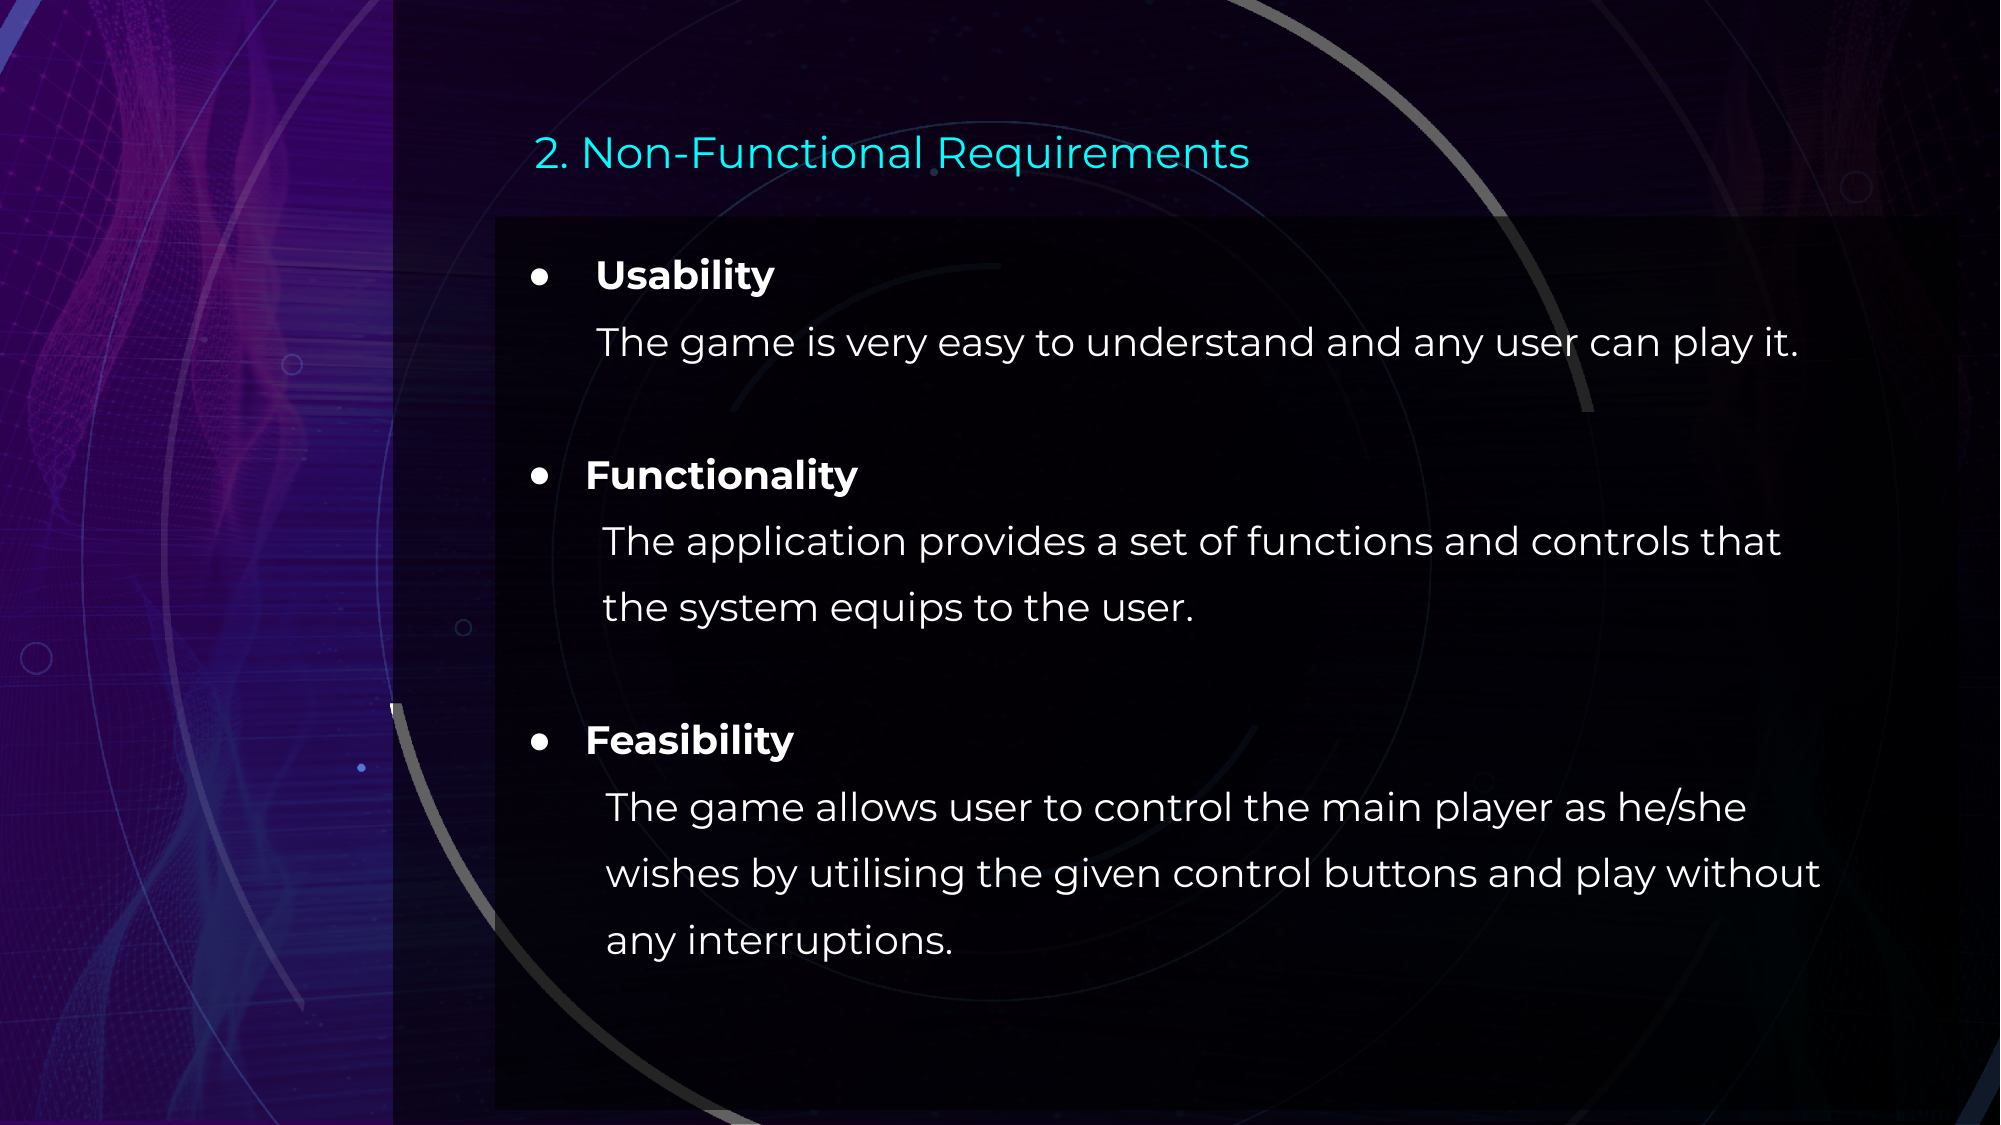

2. Non-Functional Requirements
 Usability
 The game is very easy to understand and any user can play it.

Functionality
         The application provides a set of functions and controls that
         the system equips to the user.

Feasibility
  The game allows user to control the main player as he/she
  wishes by utilising the given control buttons and play without
  any interruptions.